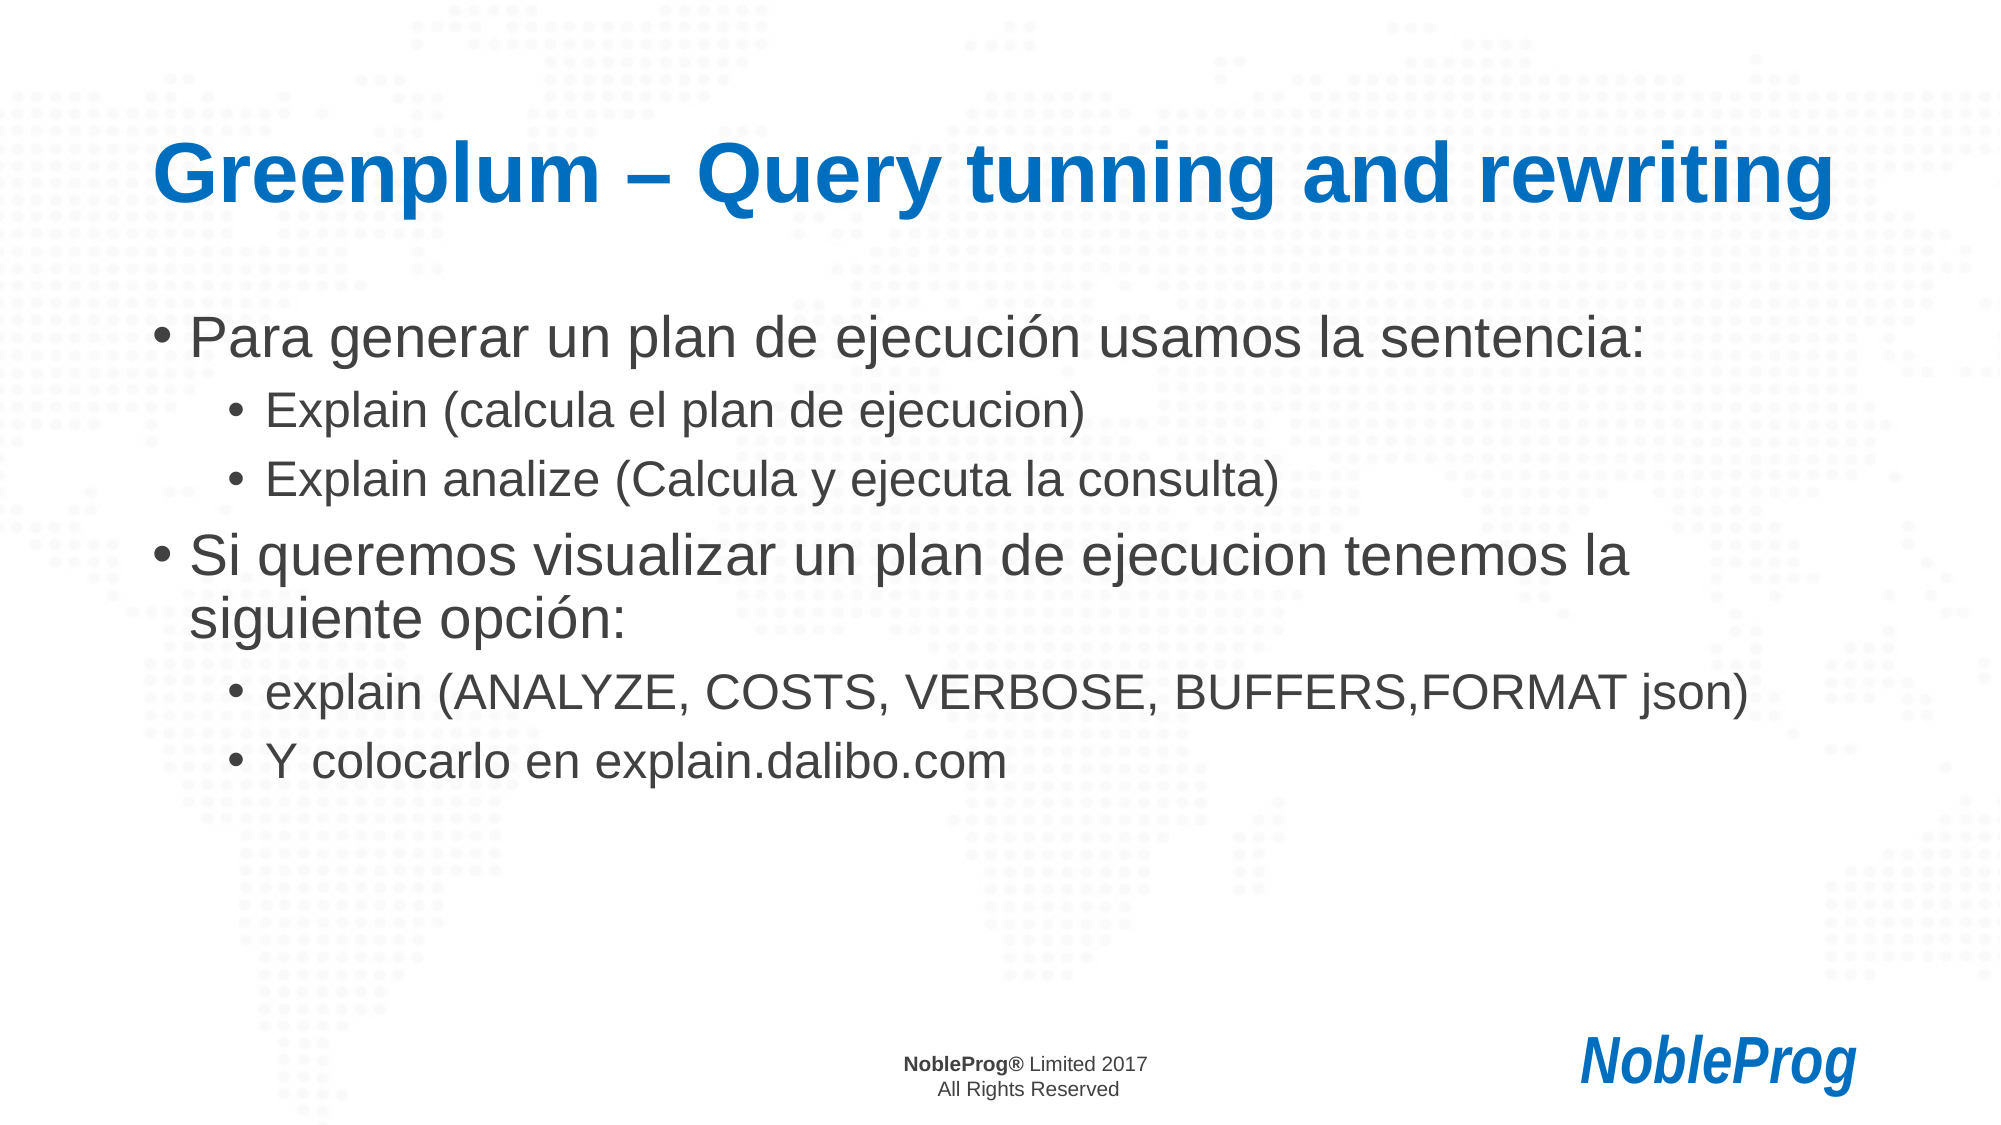

# Greenplum – Query tunning and rewriting
Para generar un plan de ejecución usamos la sentencia:
Explain (calcula el plan de ejecucion)
Explain analize (Calcula y ejecuta la consulta)
Si queremos visualizar un plan de ejecucion tenemos la siguiente opción:
explain (ANALYZE, COSTS, VERBOSE, BUFFERS,FORMAT json)
Y colocarlo en explain.dalibo.com